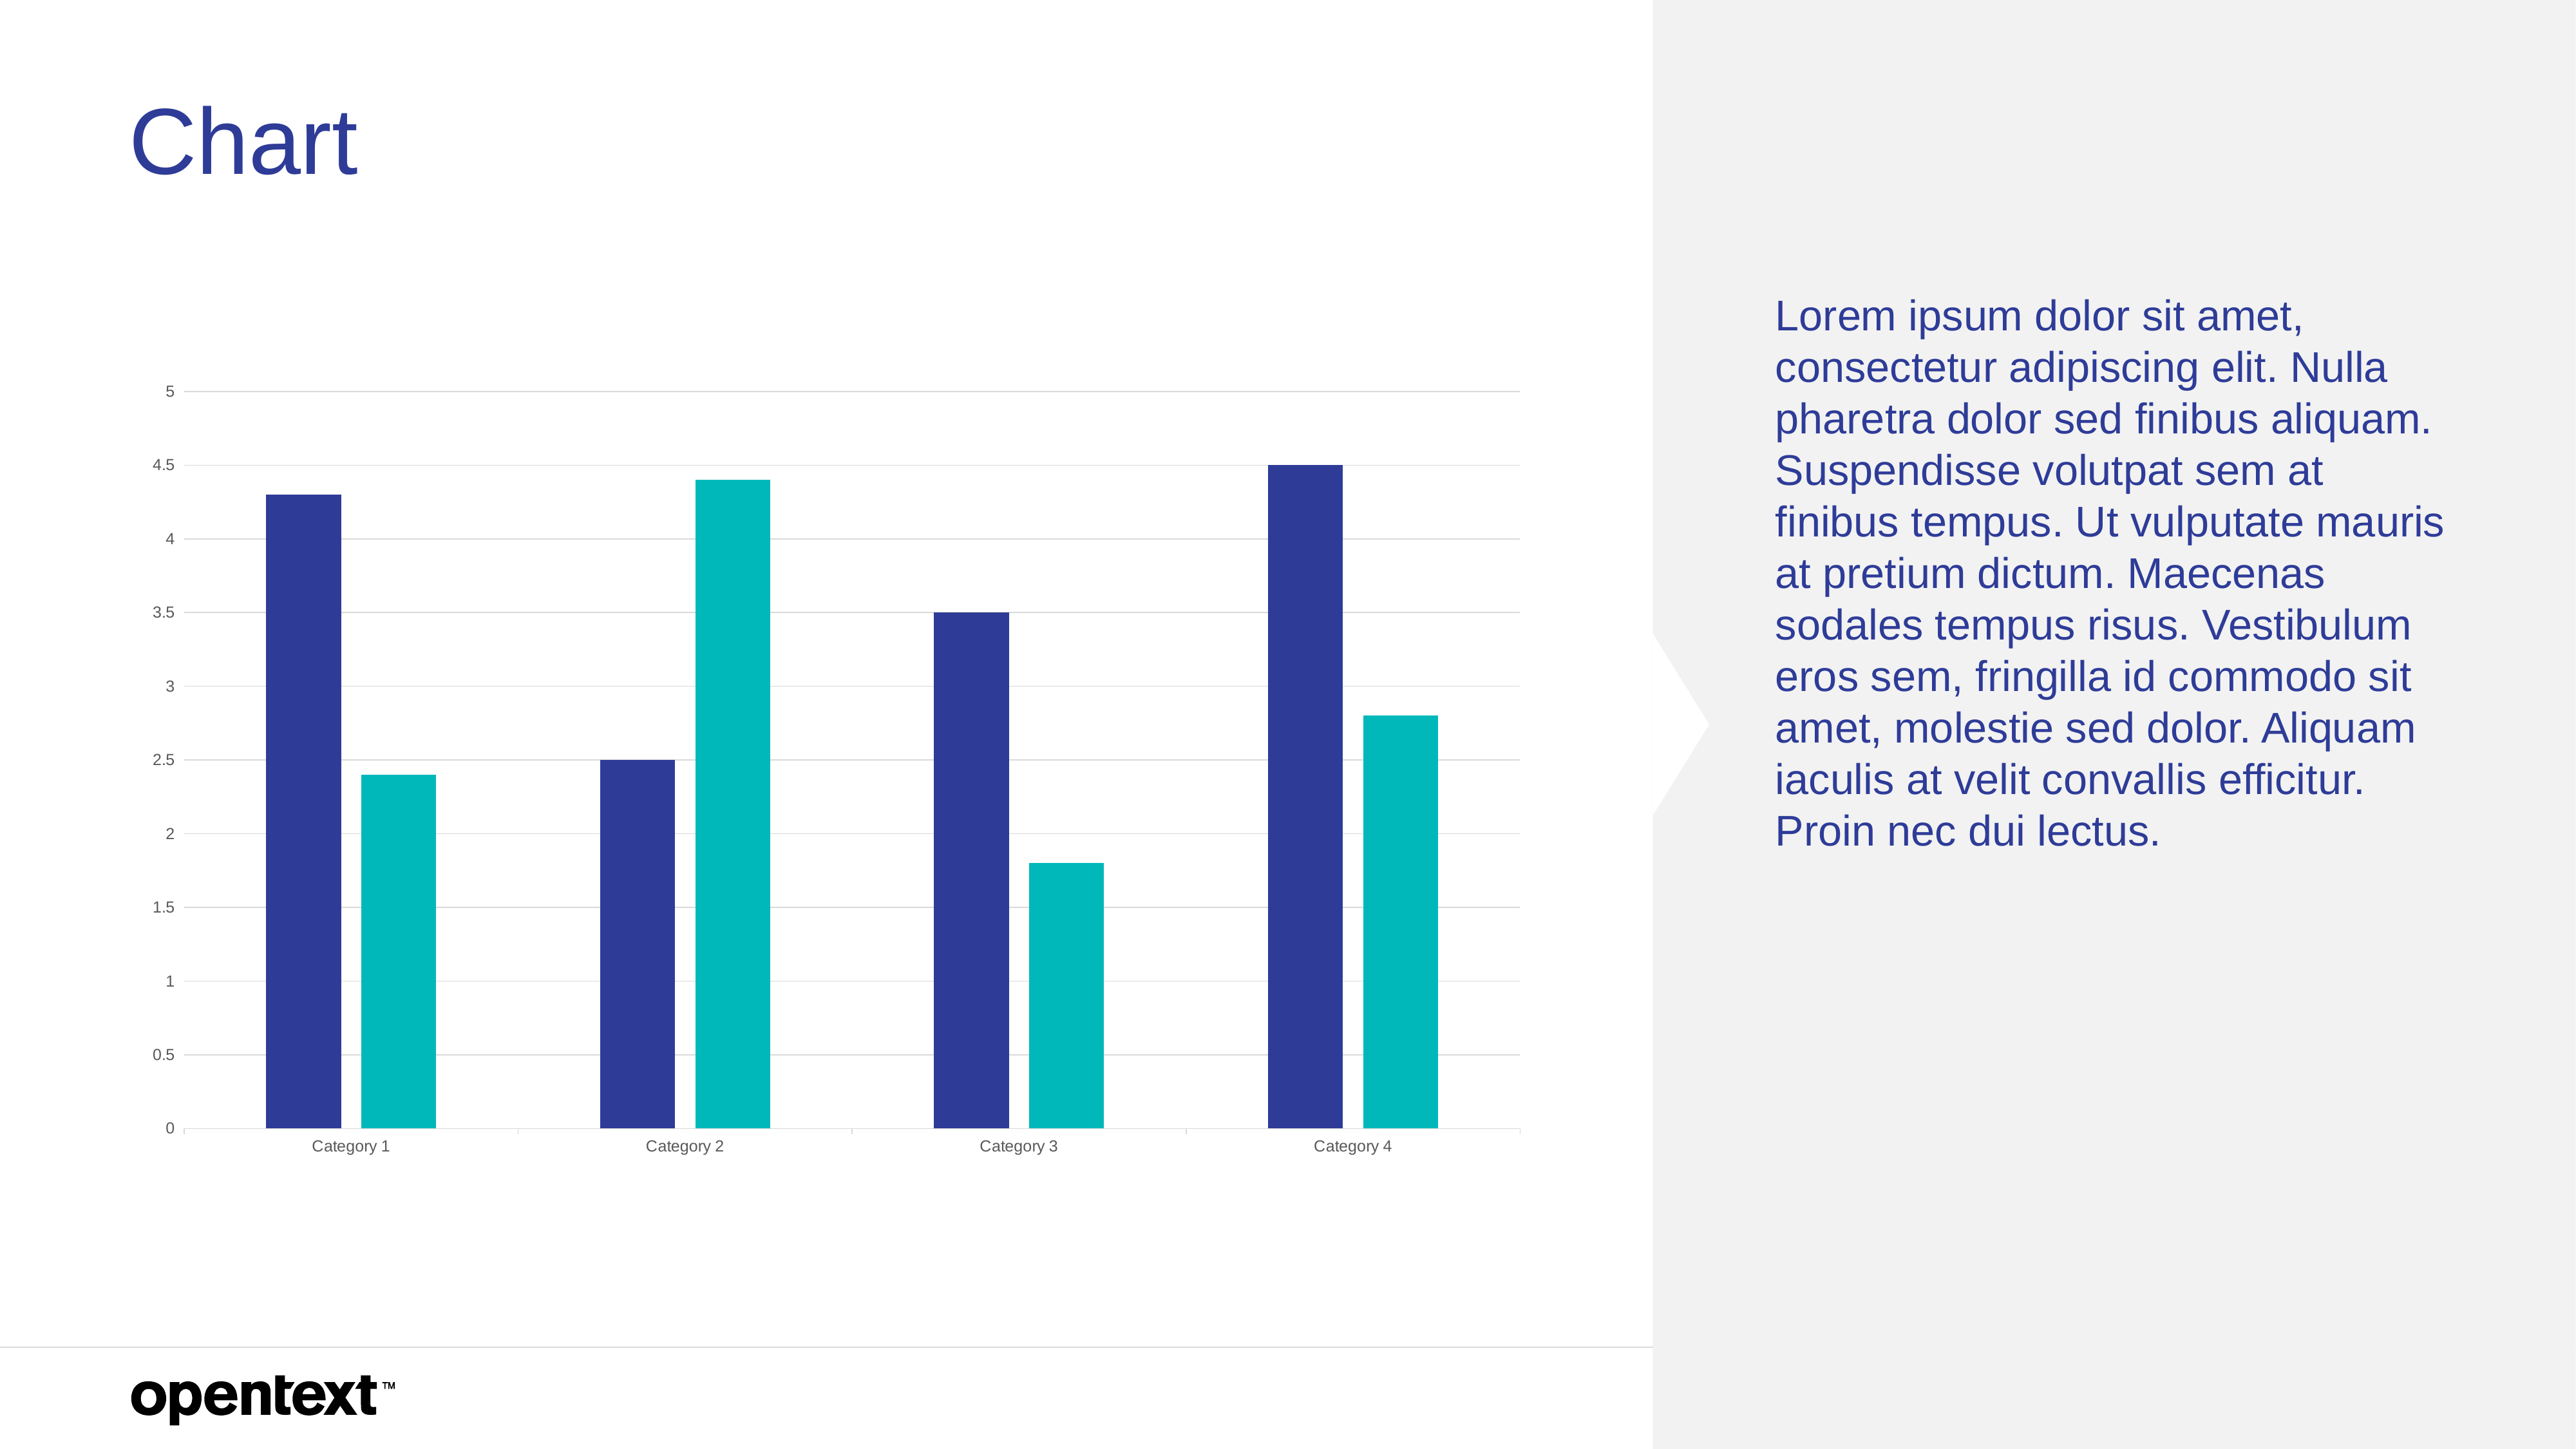

# Chart
Lorem ipsum dolor sit amet, consectetur adipiscing elit. Nulla pharetra dolor sed finibus aliquam. Suspendisse volutpat sem at finibus tempus. Ut vulputate mauris at pretium dictum. Maecenas sodales tempus risus. Vestibulum eros sem, fringilla id commodo sit amet, molestie sed dolor. Aliquam iaculis at velit convallis efficitur. Proin nec dui lectus.

### Chart

| Category | Series 1 | Series 2 |
|---|---|---|
| Category 1 | 4.3 | 2.4 |
| Category 2 | 2.5 | 4.4 |
| Category 3 | 3.5 | 1.8 |
| Category 4 | 4.5 | 2.8 |
47